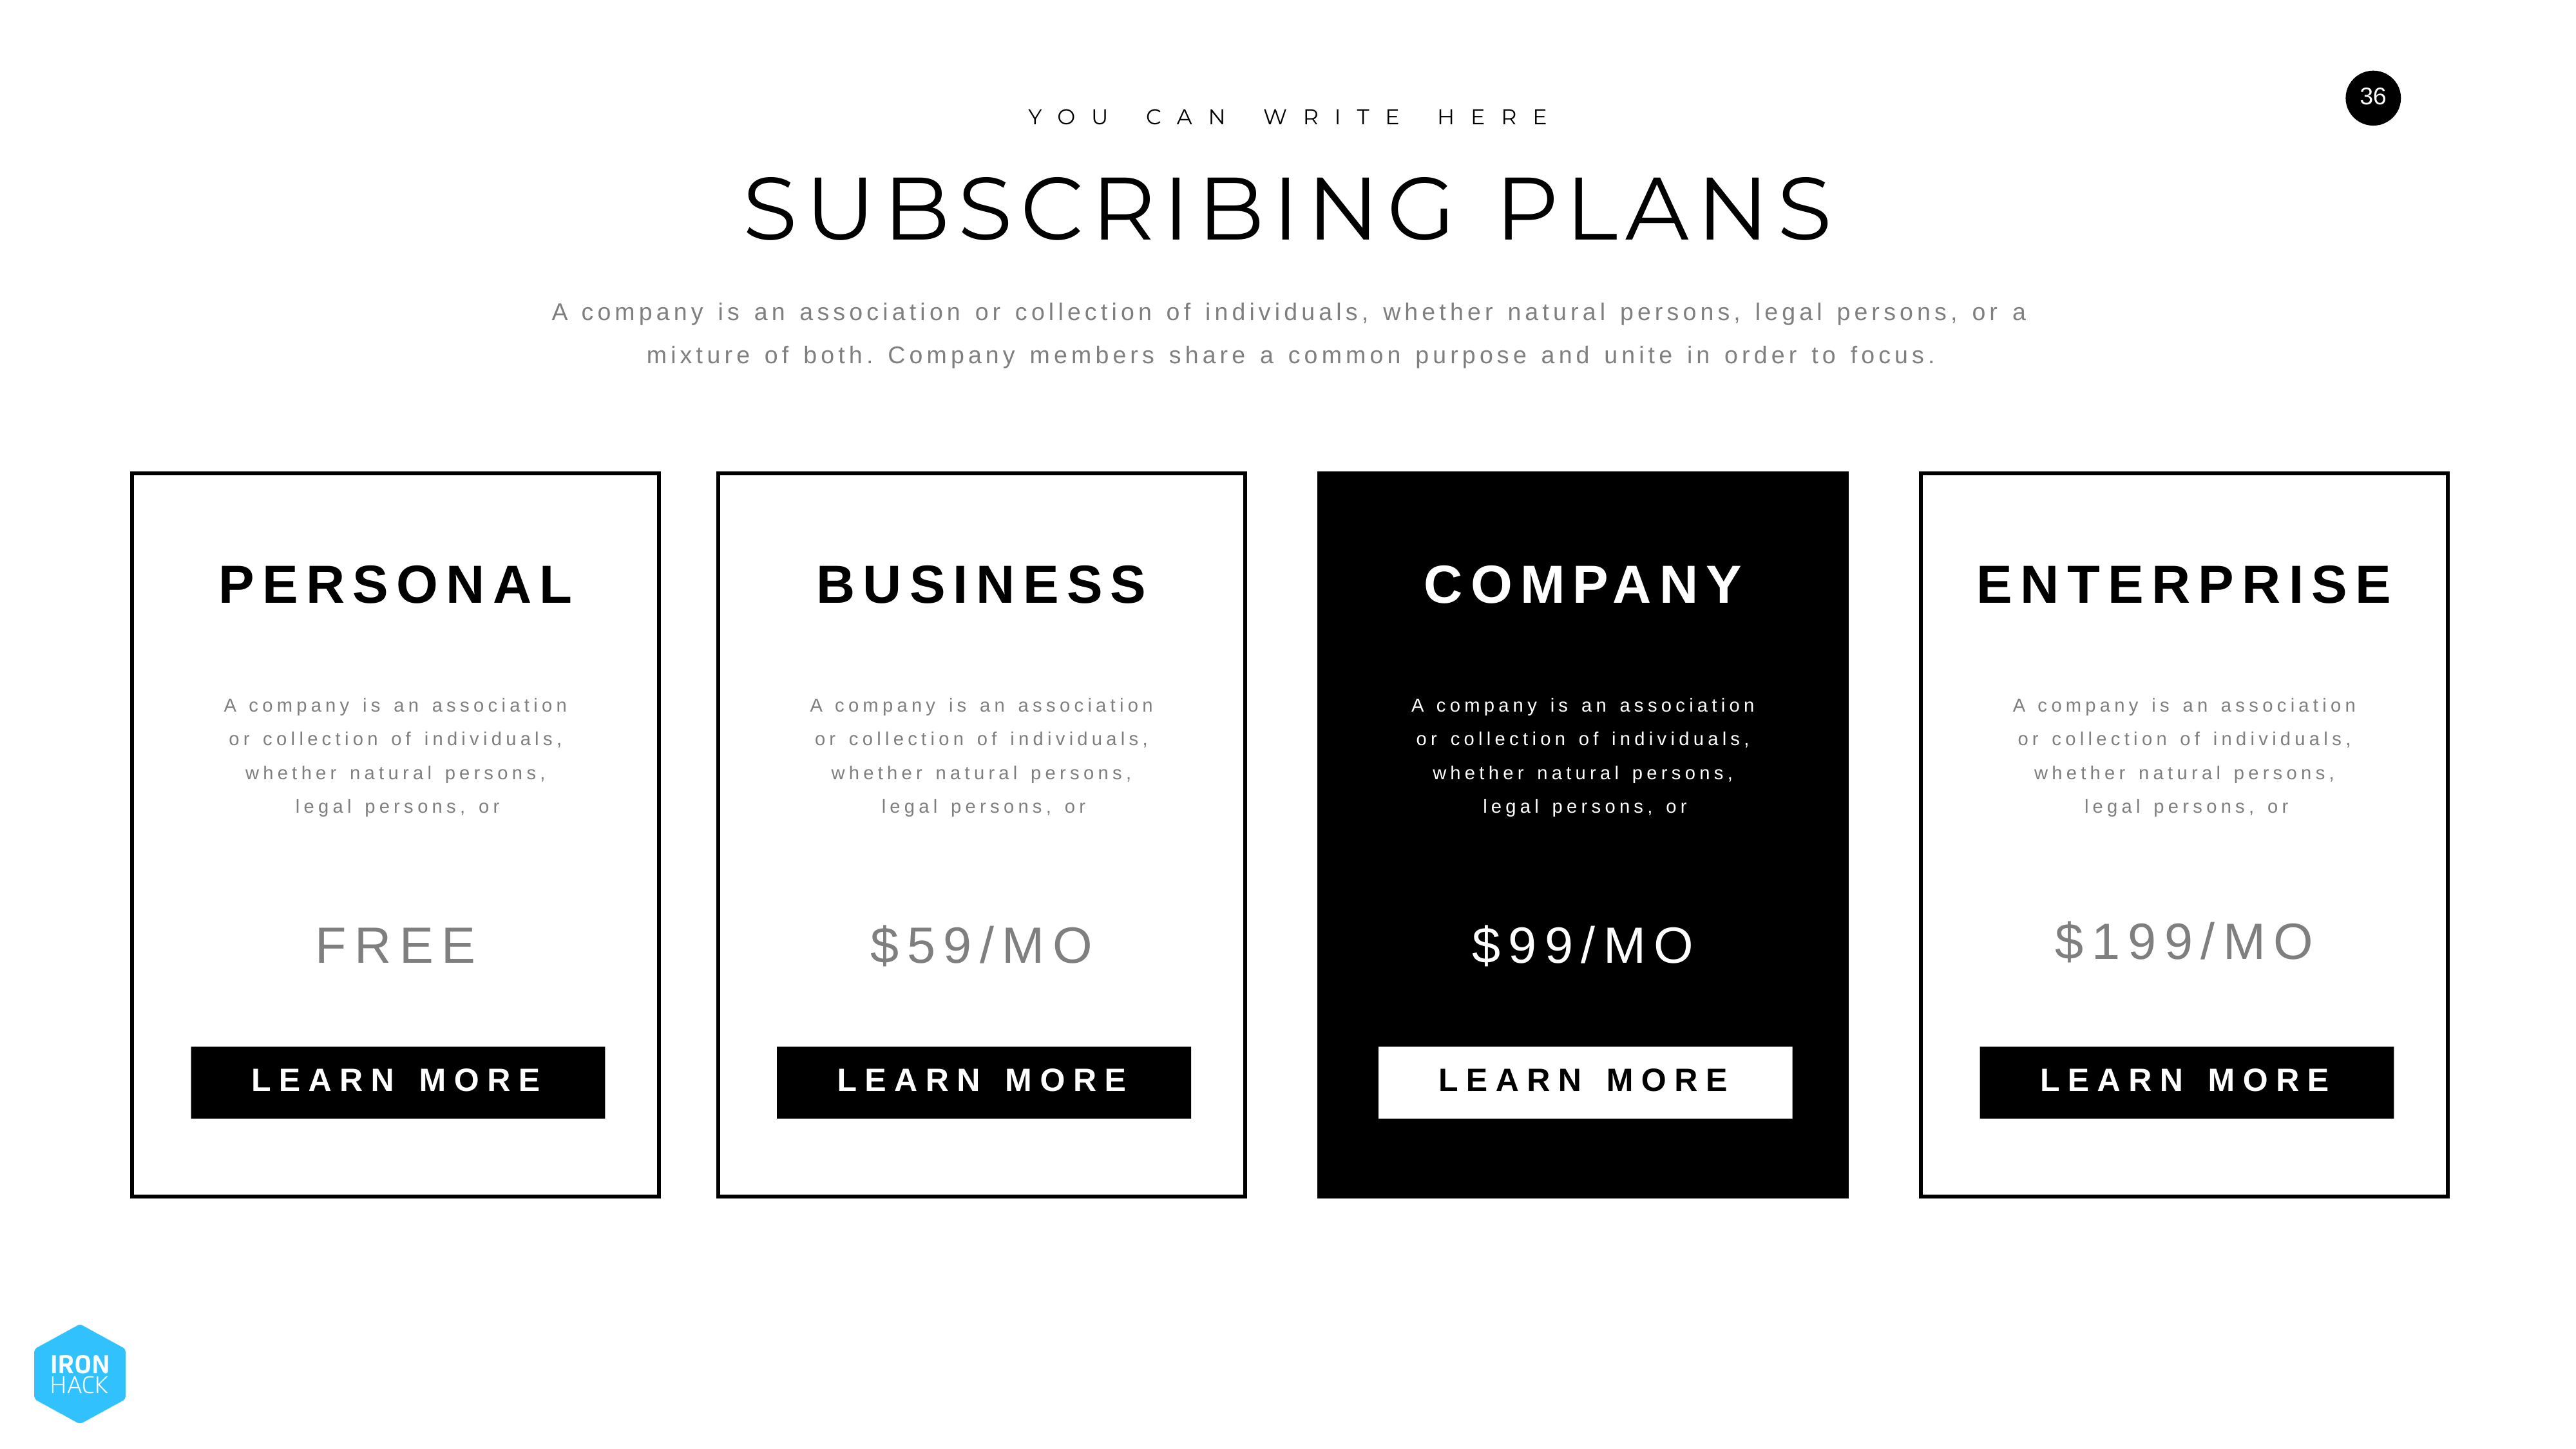

YOU CAN WRITE HERE
SUBSCRIBING PLANS
A company is an association or collection of individuals, whether natural persons, legal persons, or a mixture of both. Company members share a common purpose and unite in order to focus.

PERSONAL
BUSINESS
COMPANY
ENTERPRISE
A company is an association or collection of individuals, whether natural persons, legal persons, or
A company is an association or collection of individuals, whether natural persons, legal persons, or
A company is an association or collection of individuals, whether natural persons, legal persons, or
A company is an association or collection of individuals, whether natural persons, legal persons, or
$199/MO
FREE
$59/MO
$99/MO

LEARN MORE
LEARN MORE
LEARN MORE
LEARN MORE